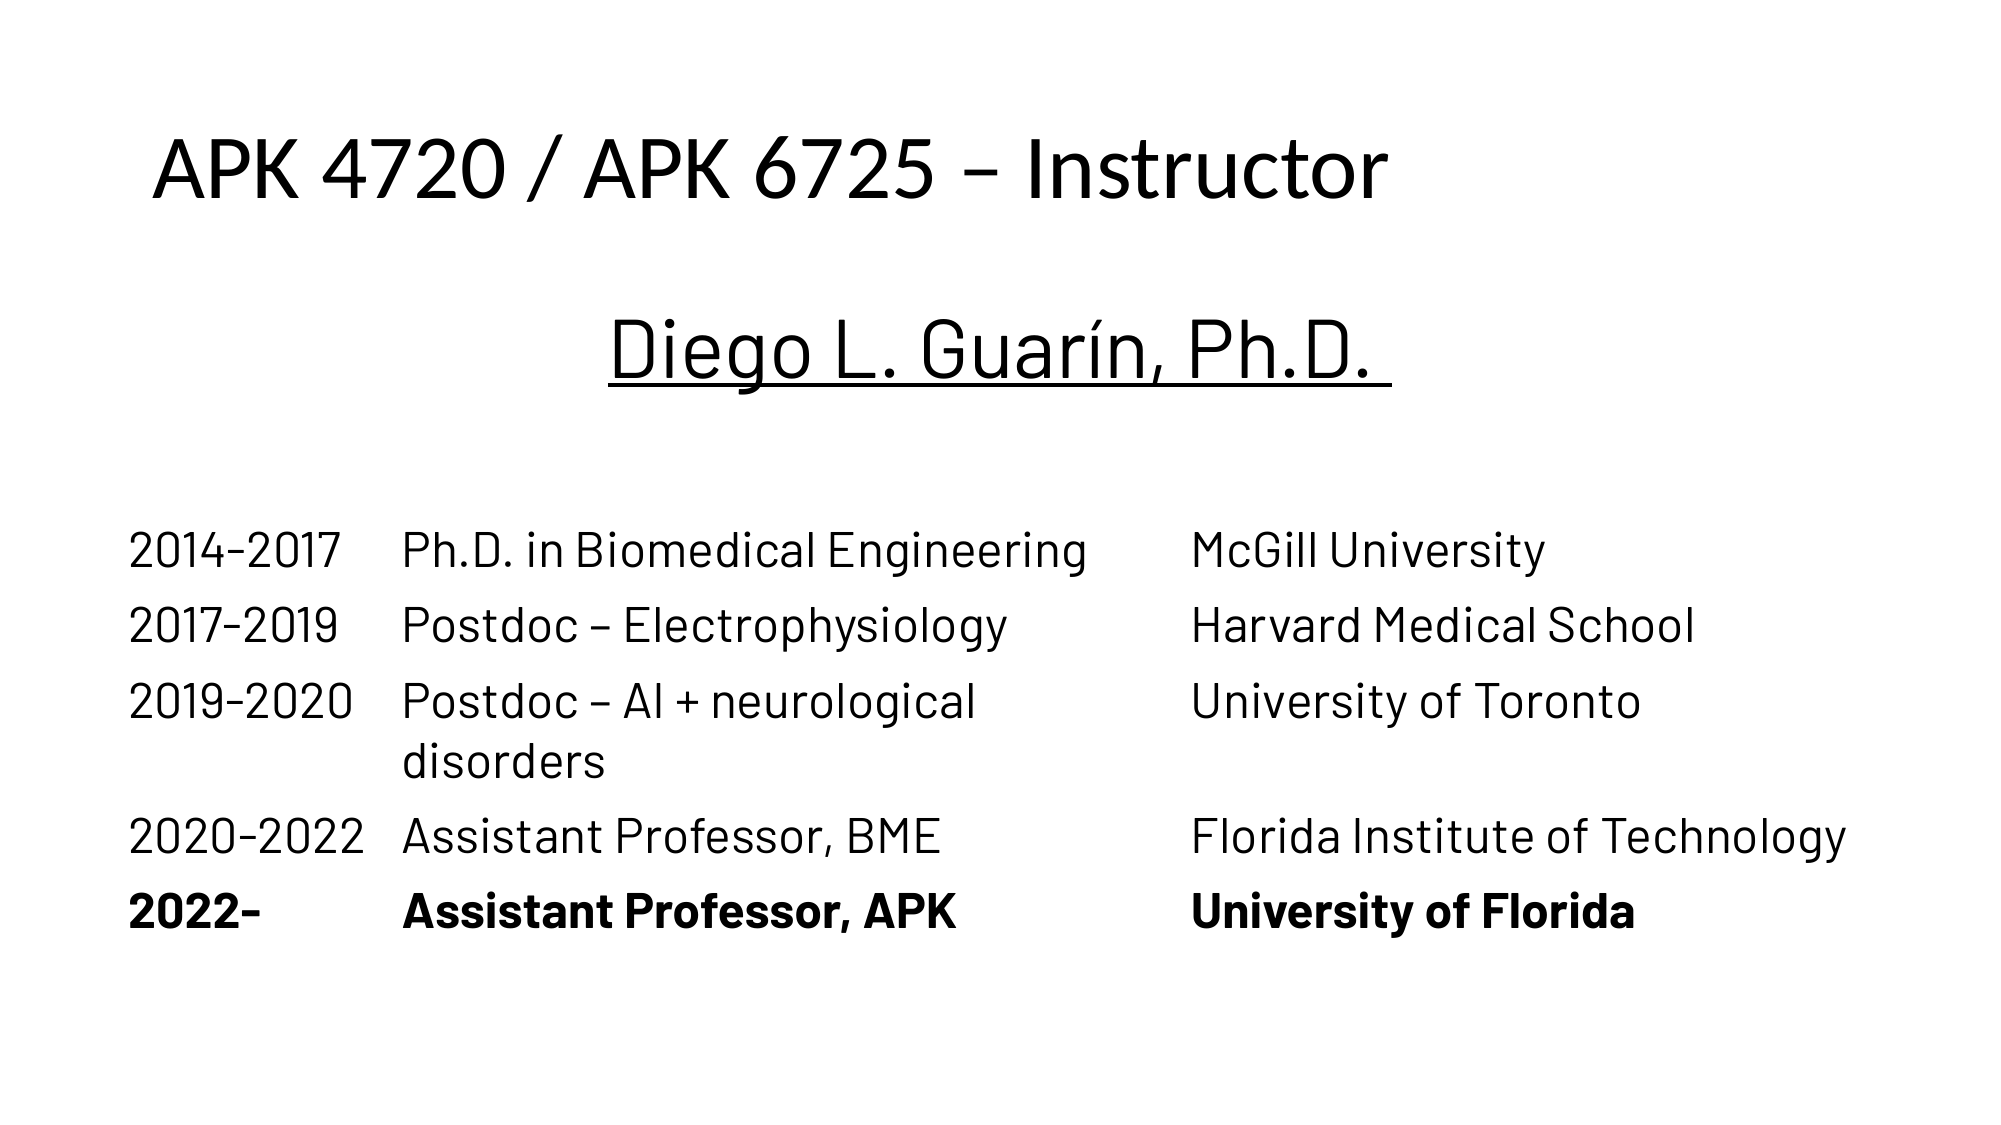

# APK 4720 / APK 6725 – Instructor
Diego L. Guarín, Ph.D.

| 2014-2017 | Ph.D. in Biomedical Engineering | McGill University |
| --- | --- | --- |
| 2017-2019 | Postdoc – Electrophysiology | Harvard Medical School |
| 2019-2020 | Postdoc – AI + neurological disorders | University of Toronto |
| 2020-2022 | Assistant Professor, BME | Florida Institute of Technology |
| 2022- | Assistant Professor, APK | University of Florida |